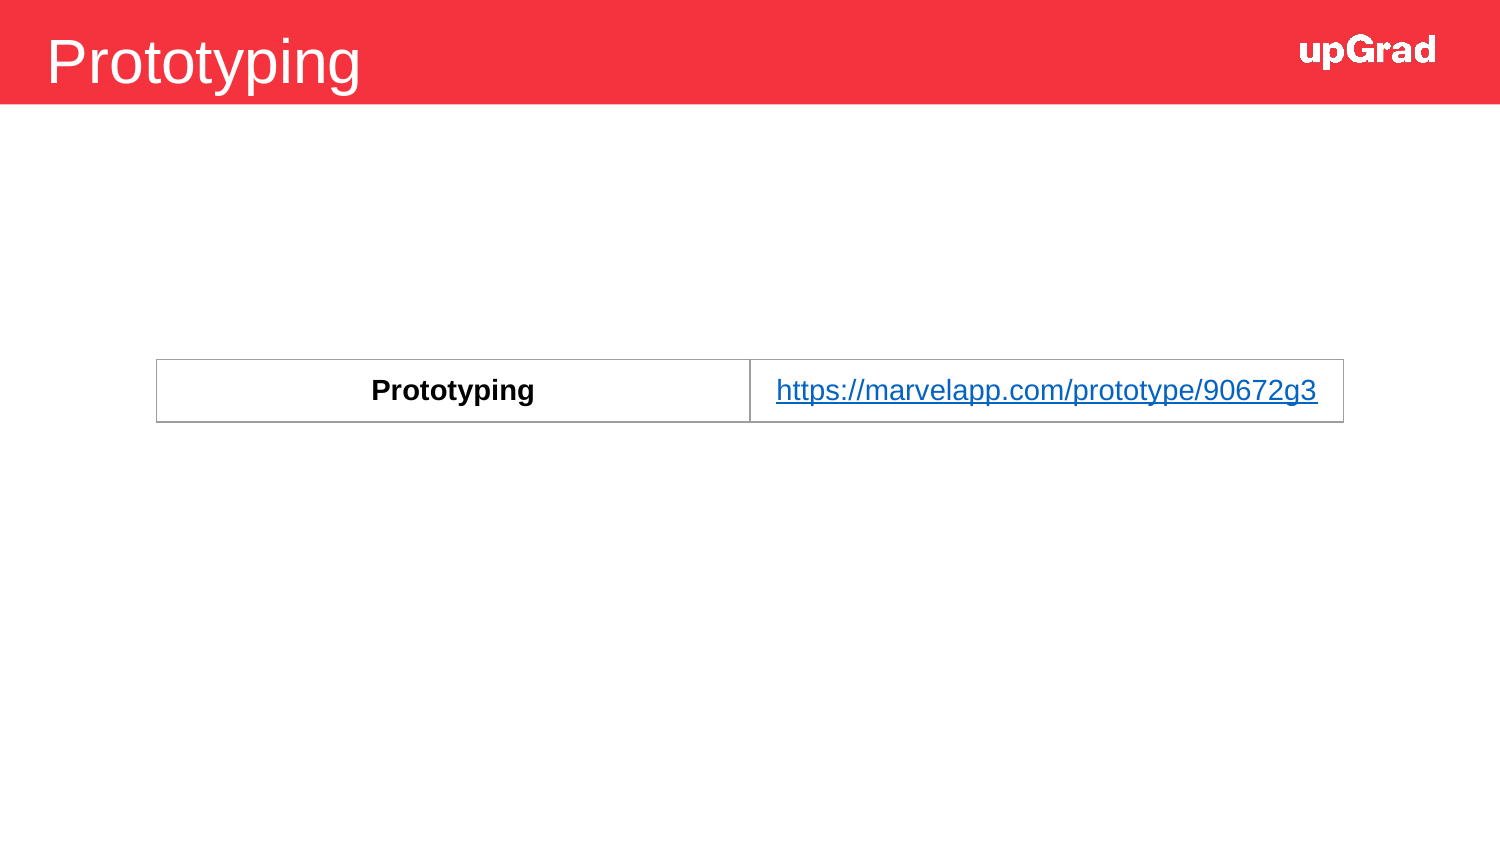

Prototyping
| Prototyping | https://marvelapp.com/prototype/90672g3 |
| --- | --- |